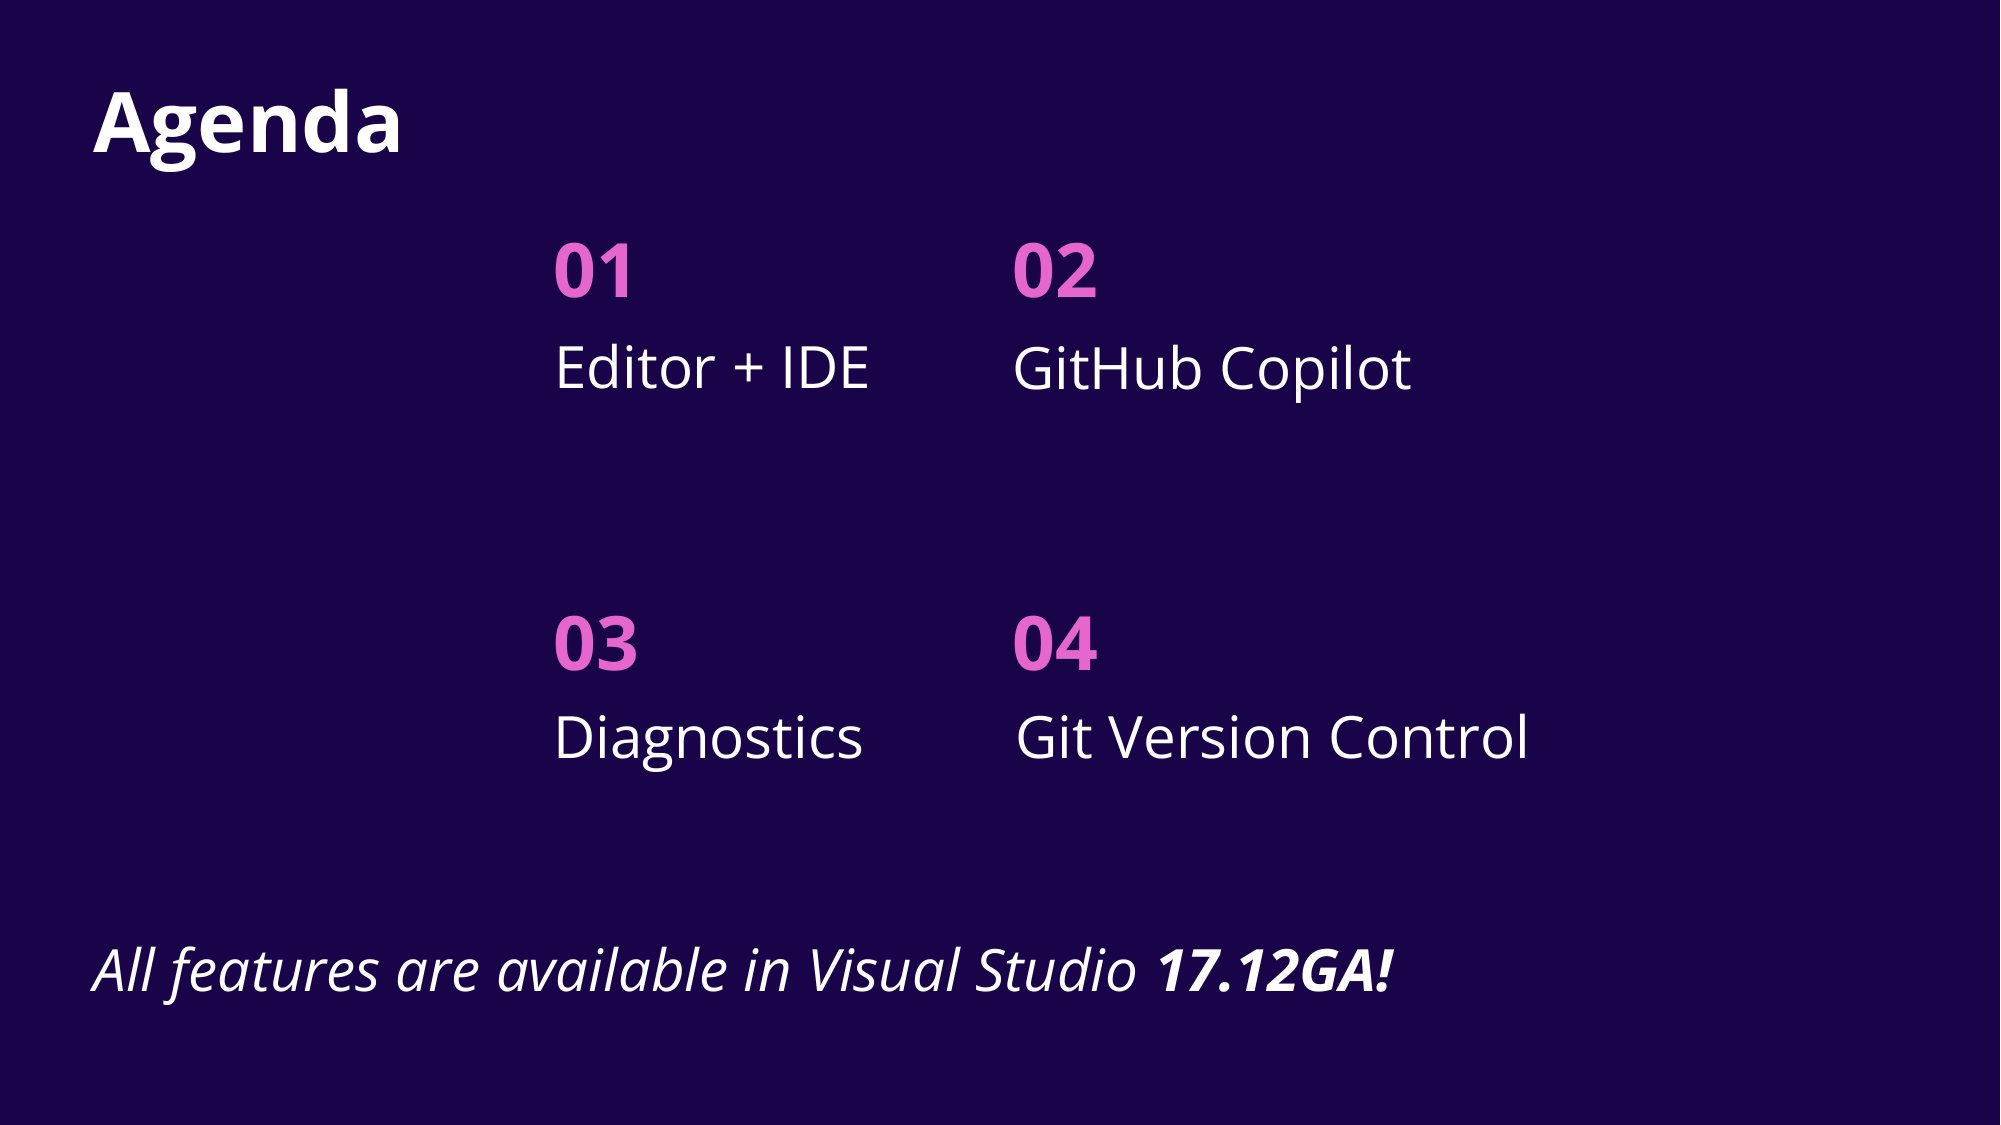

# Agenda
01
02
Editor + IDE
GitHub Copilot
03
04
Git Version Control
Diagnostics
All features are available in Visual Studio 17.12GA!